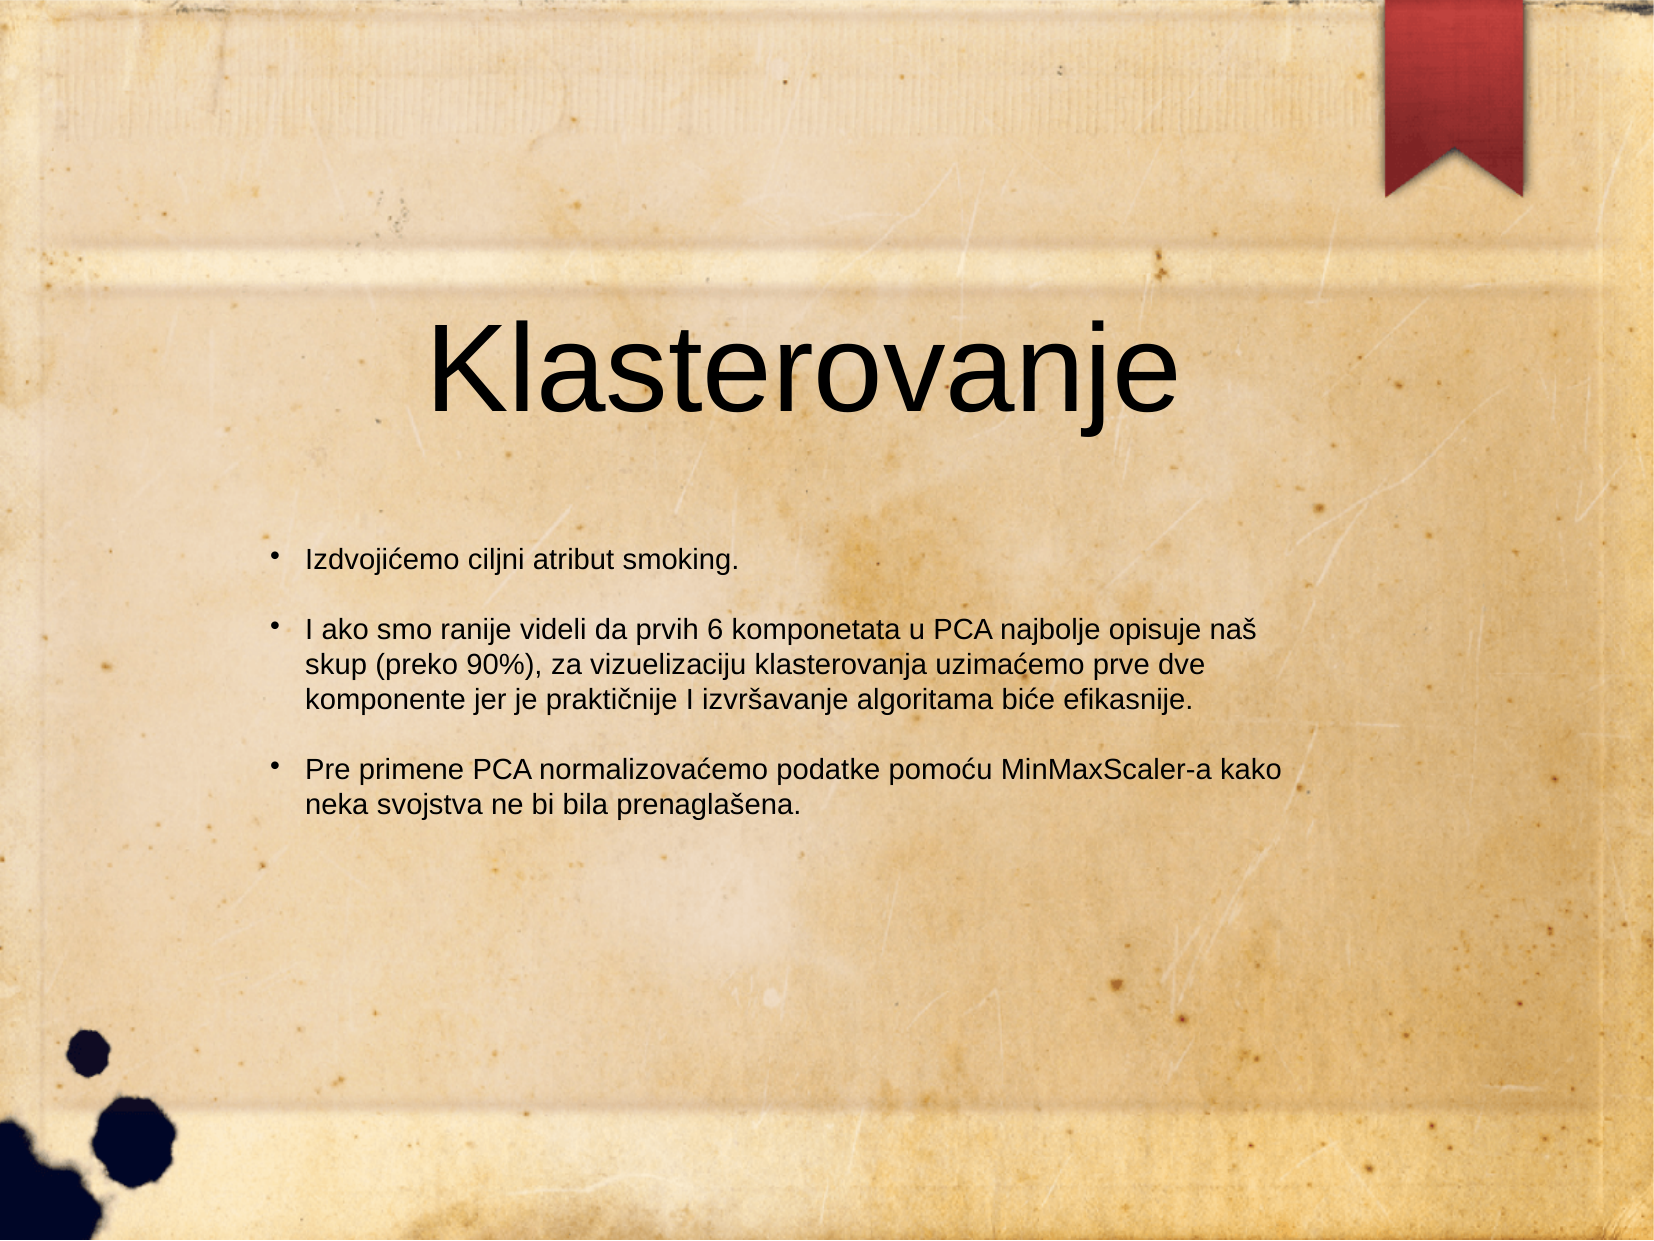

Klasterovanje
Izdvojićemo ciljni atribut smoking.

I ako smo ranije videli da prvih 6 komponetata u PCA najbolje opisuje naš skup (preko 90%), za vizuelizaciju klasterovanja uzimaćemo prve dve komponente jer je praktičnije I izvršavanje algoritama biće efikasnije.

Pre primene PCA normalizovaćemo podatke pomoću MinMaxScaler-a kako neka svojstva ne bi bila prenaglašena.